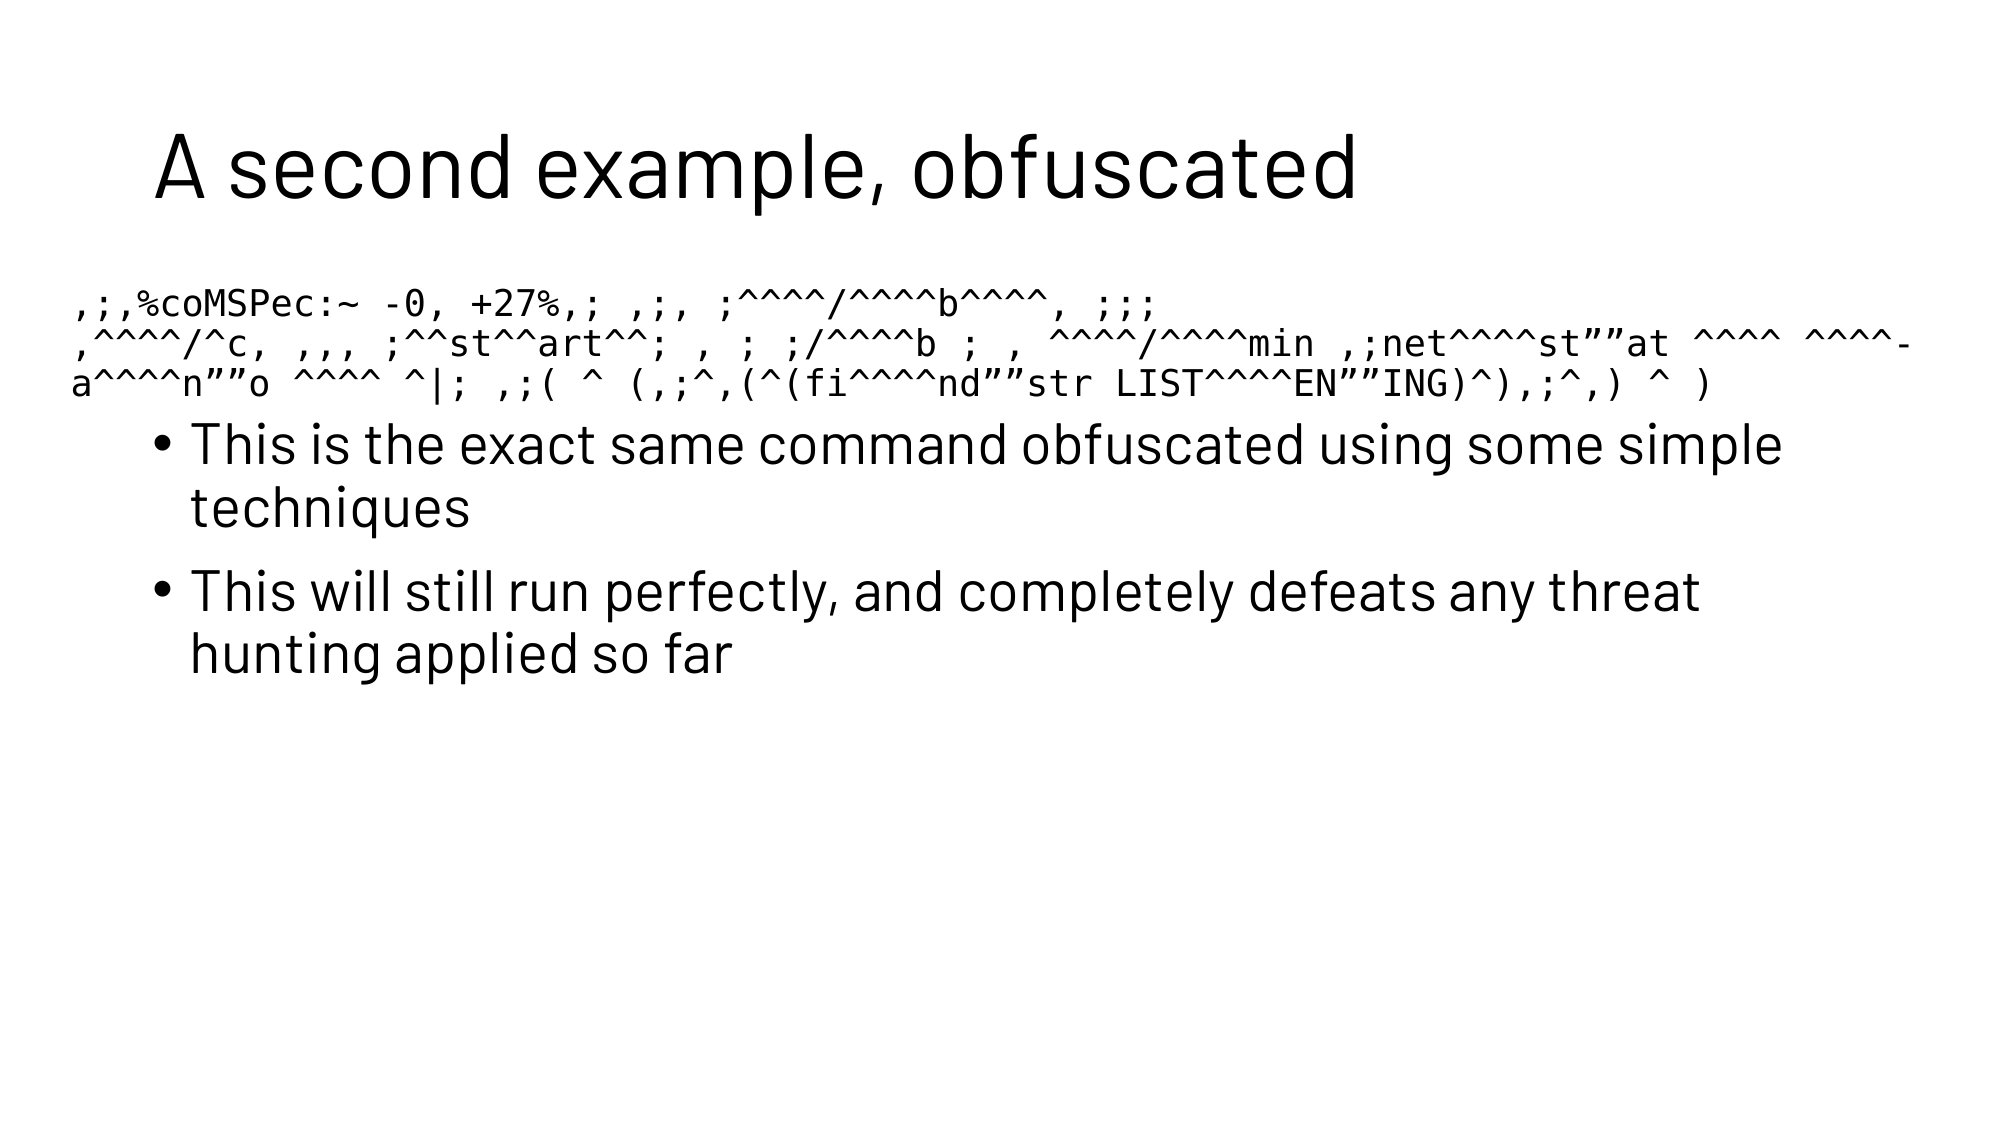

# A second example, obfuscated
,;,%coMSPec:~ -0, +27%,; ,;, ;^^^^/^^^^b^^^^, ;;; ,^^^^/^c, ,,, ;^^st^^art^^; , ; ;/^^^^b ; , ^^^^/^^^^min ,;net^^^^st””at ^^^^ ^^^^-a^^^^n””o ^^^^ ^|; ,;( ^ (,;^,(^(fi^^^^nd””str LIST^^^^EN””ING)^),;^,) ^ )
This is the exact same command obfuscated using some simple techniques
This will still run perfectly, and completely defeats any threat hunting applied so far